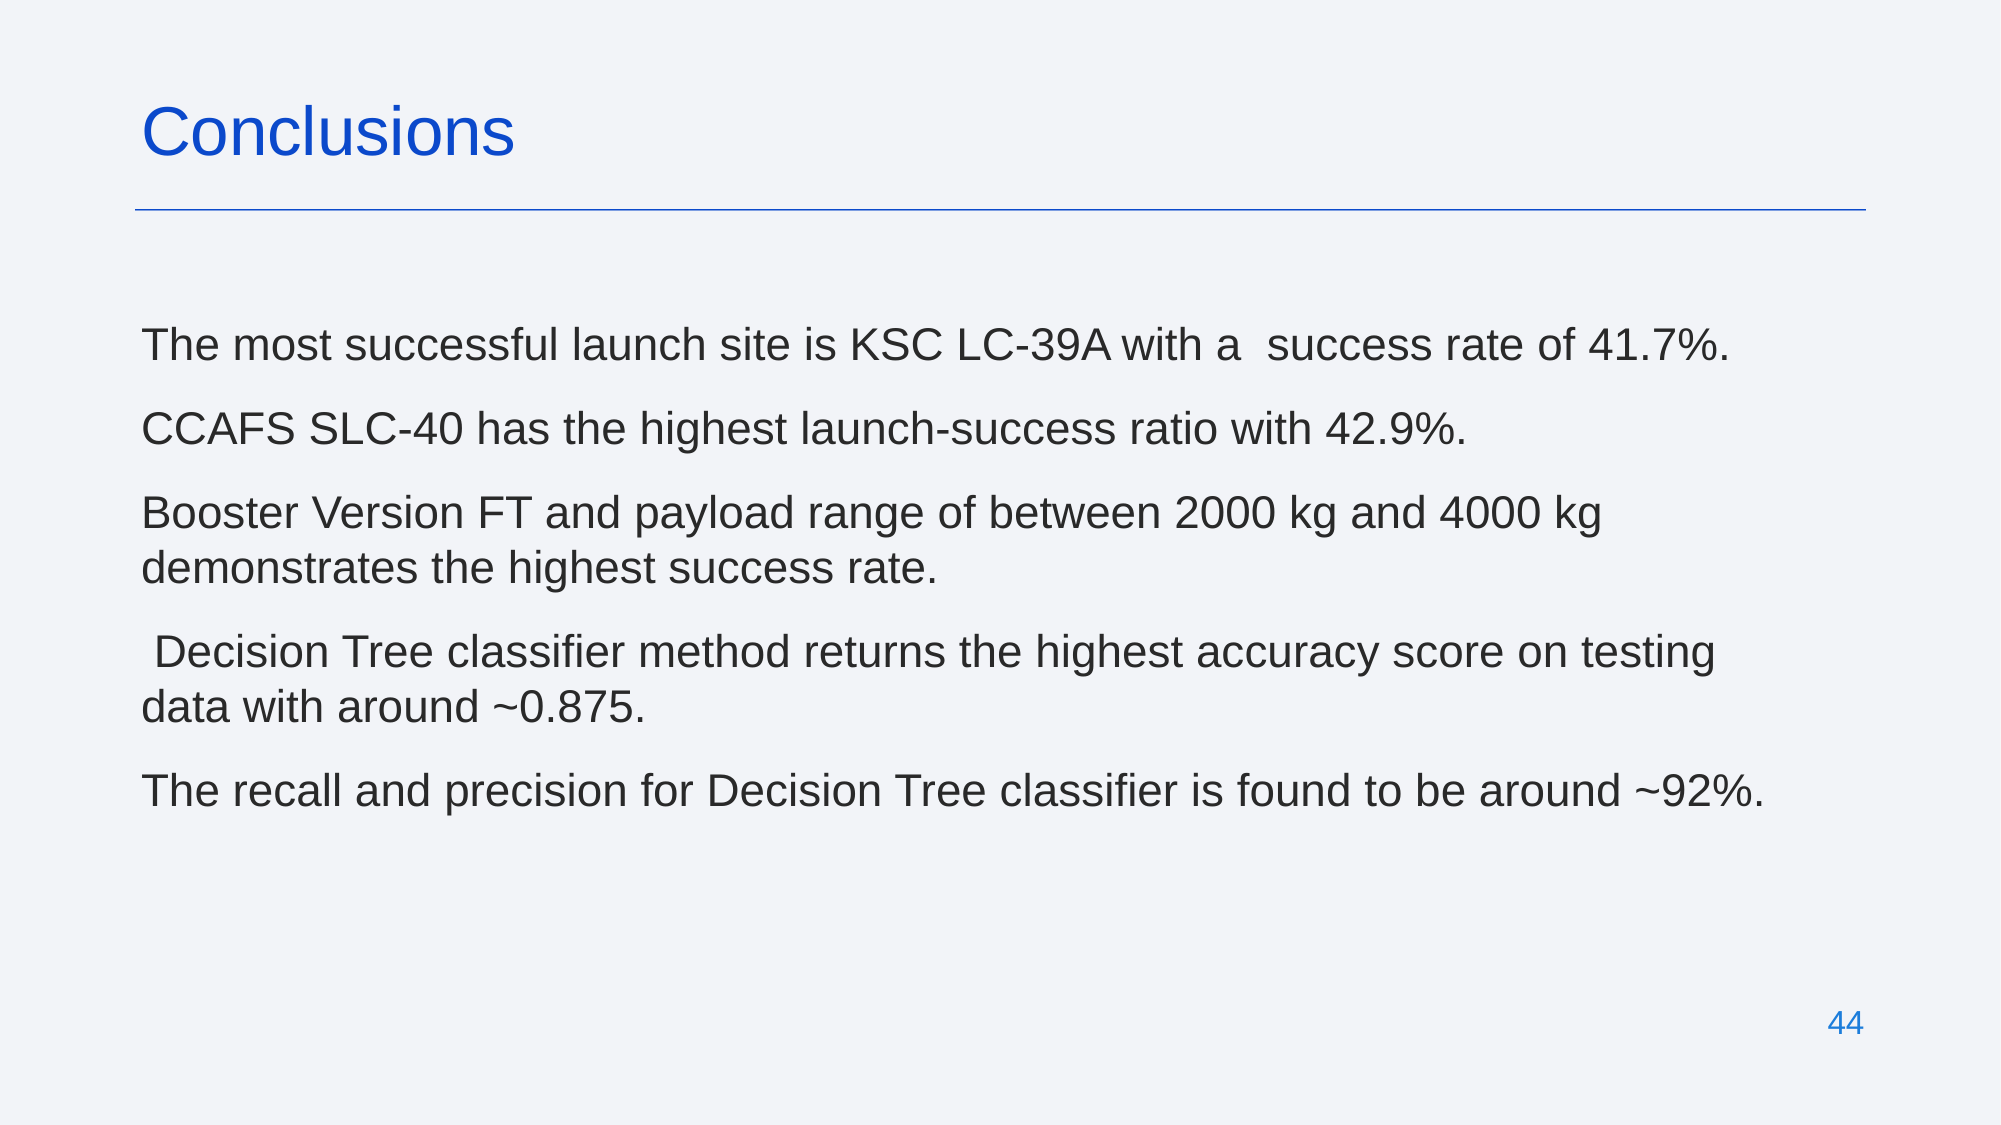

Conclusions
The most successful launch site is KSC LC-39A with a  success rate of 41.7%.
CCAFS SLC-40 has the highest launch-success ratio with 42.9%.
Booster Version FT and payload range of between 2000 kg and 4000 kg demonstrates the highest success rate.
 Decision Tree classifier method returns the highest accuracy score on testing data with around ~0.875.
The recall and precision for Decision Tree classifier is found to be around ~92%.

44